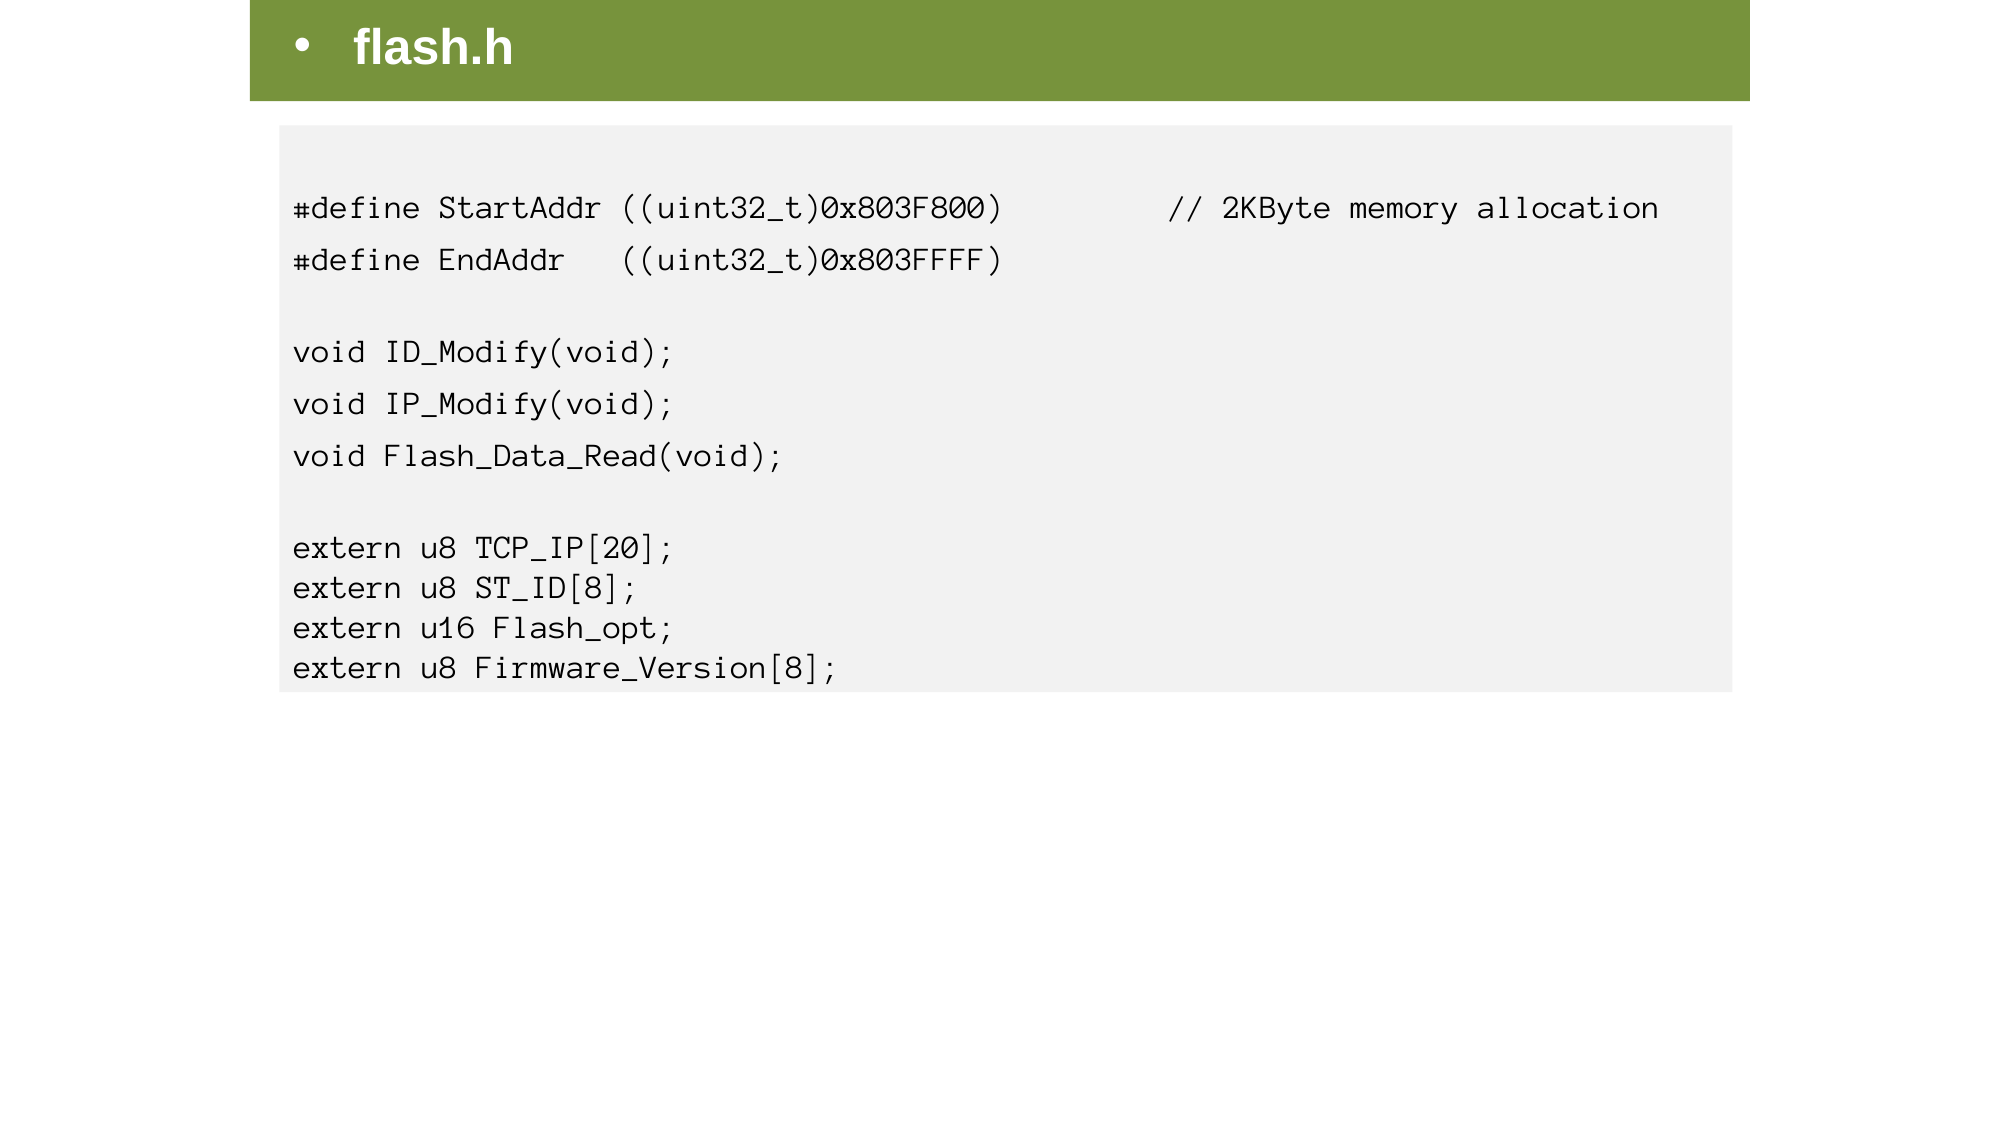

flash.h

#define StartAddr ((uint32_t)0x803F800)         // 2KByte memory allocation
#define EndAddr   ((uint32_t)0x803FFFF)

void ID_Modify(void);
void IP_Modify(void);
void Flash_Data_Read(void);

extern u8 TCP_IP[20];
extern u8 ST_ID[8];
extern u16 Flash_opt;
extern u8 Firmware_Version[8];